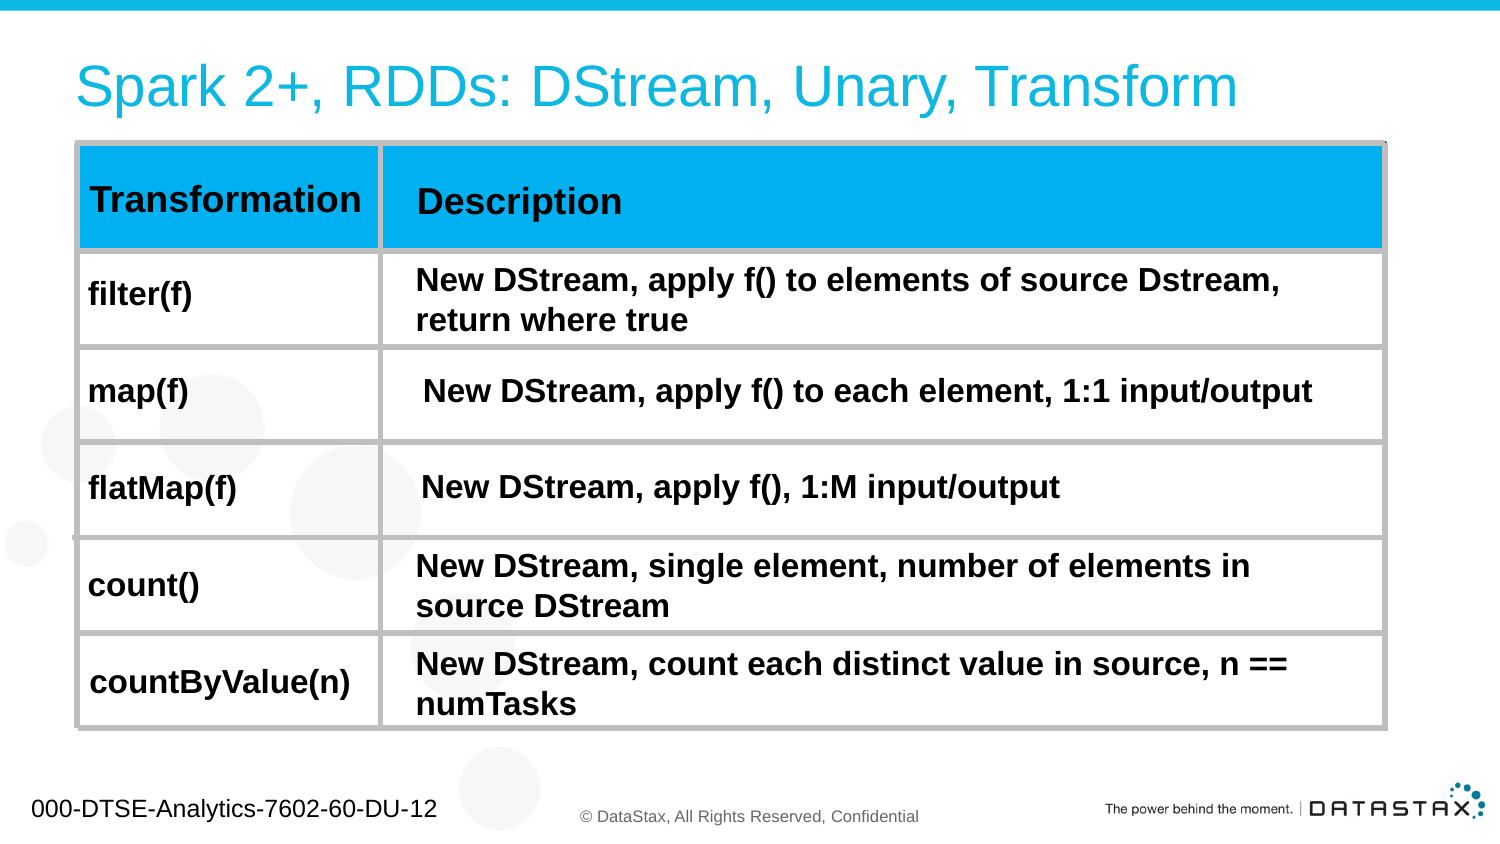

# Spark 2+, RDDs: DStream, Unary, Transform

Transformation
Description
New DStream, apply f() to elements of source Dstream, return where true
filter(f)
map(f)
New DStream, apply f() to each element, 1:1 input/output
New DStream, apply f(), 1:M input/output
flatMap(f)
New DStream, single element, number of elements in source DStream
count()
New DStream, count each distinct value in source, n == numTasks
countByValue(n)
000-DTSE-Analytics-7602-60-DU-12